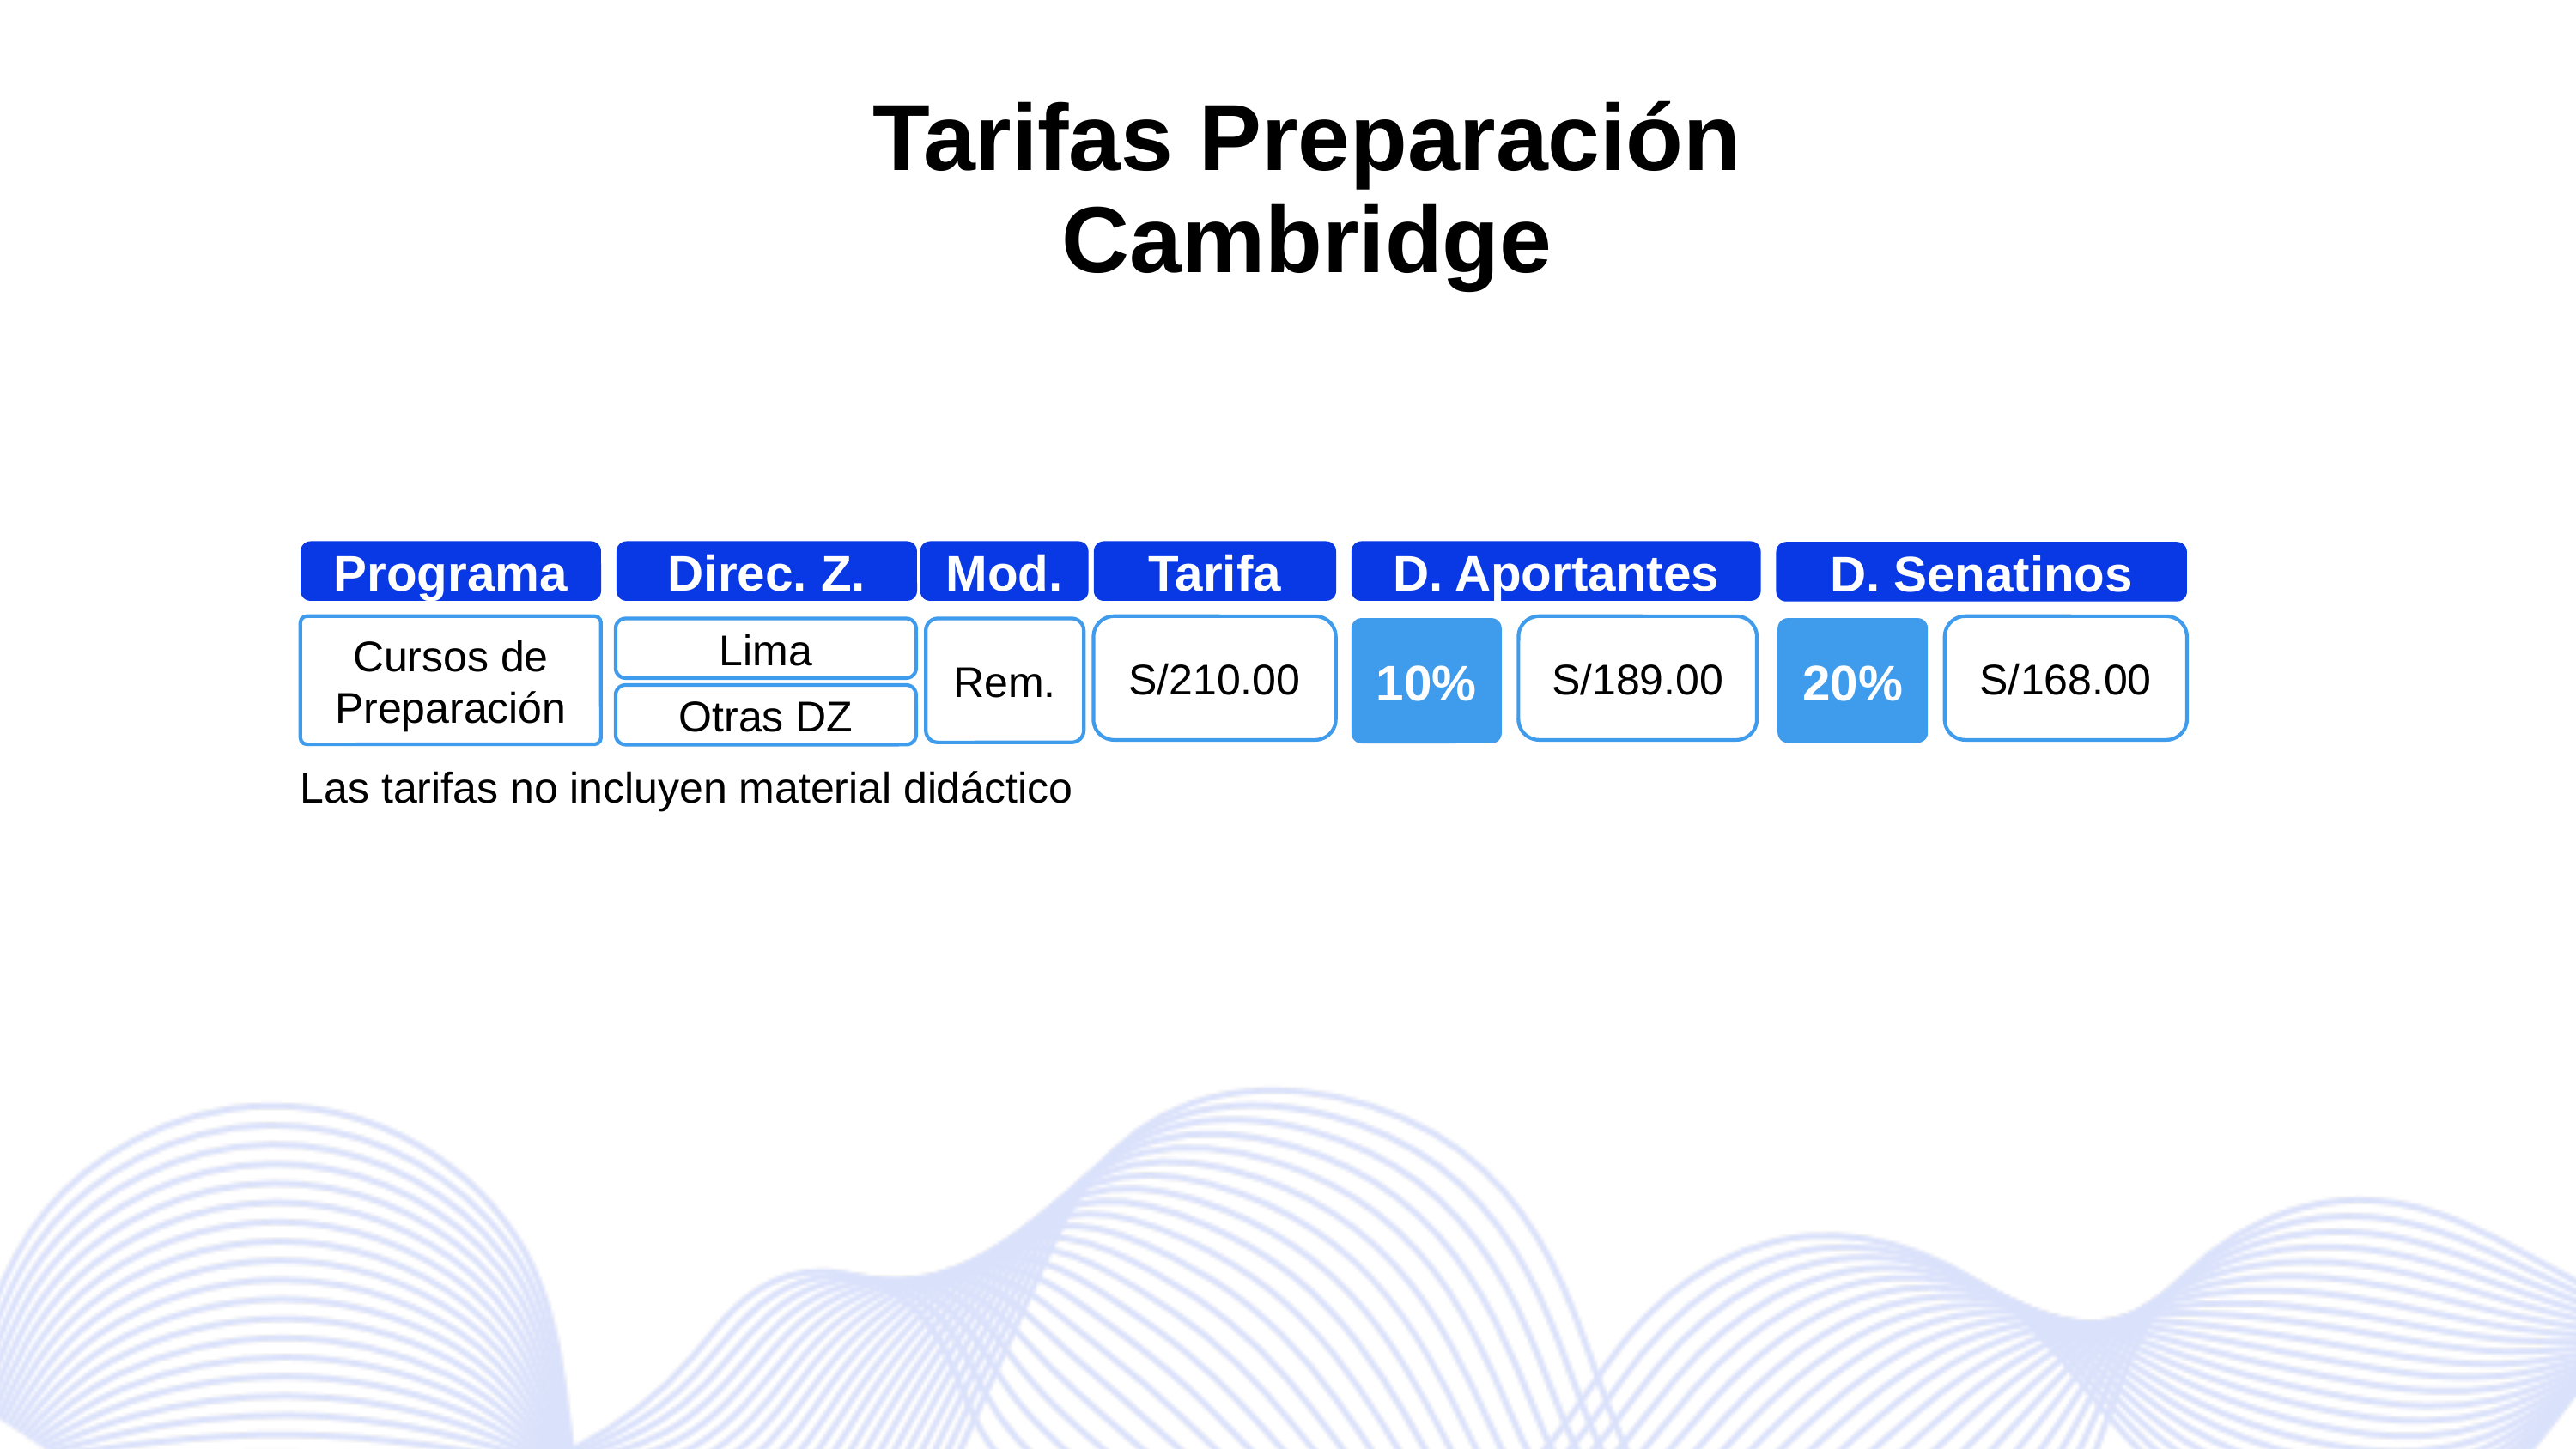

Tarifas Preparación
Cambridge
Programa
Direc. Z.
Mod.
Tarifa
D. Aportantes
D. Senatinos
Cursos de Preparación
S/210.00
S/189.00
S/168.00
20%
10%
Rem.
Lima
Otras DZ
Las tarifas no incluyen material didáctico